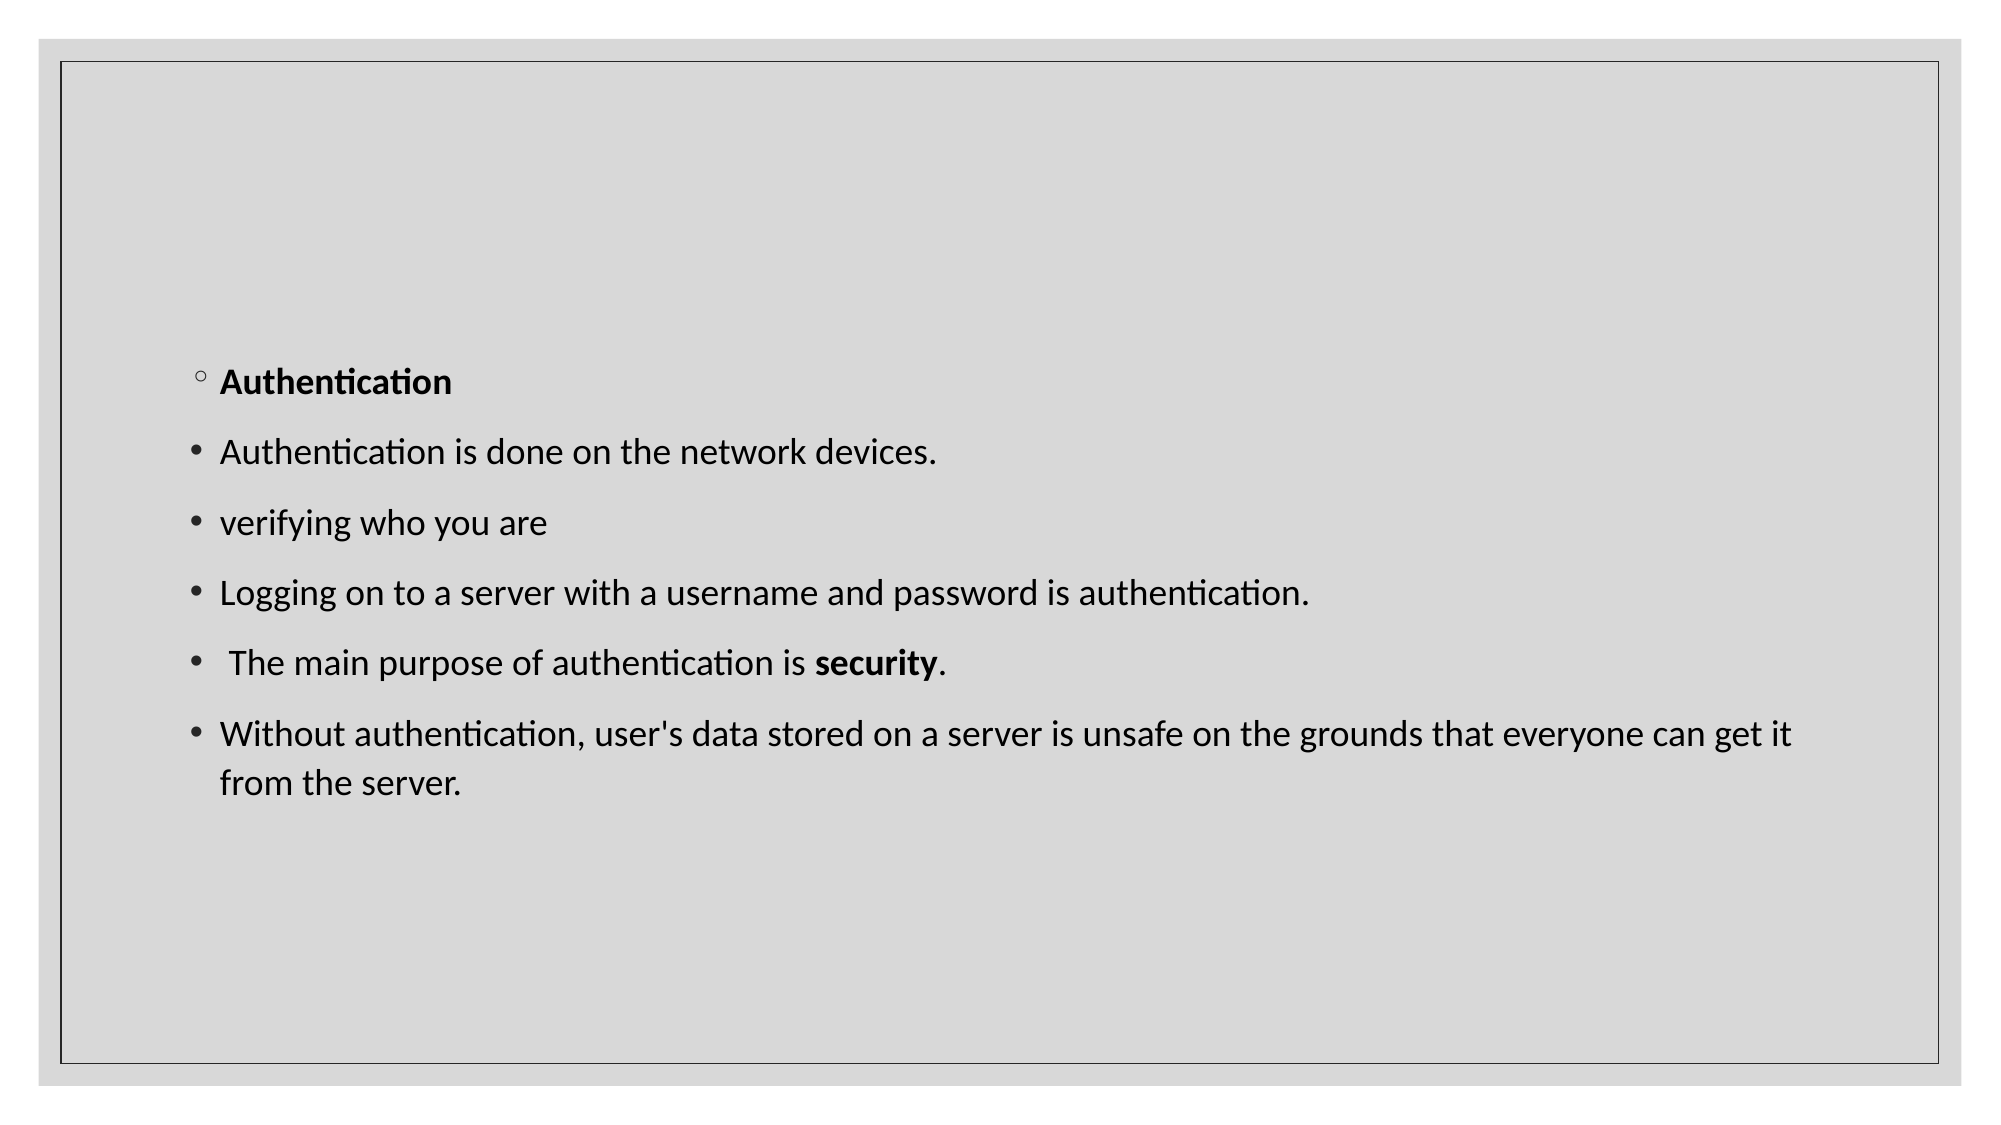

Authentication
Authentication is done on the network devices.
verifying who you are
Logging on to a server with a username and password is authentication.
 The main purpose of authentication is security.
Without authentication, user's data stored on a server is unsafe on the grounds that everyone can get it from the server.